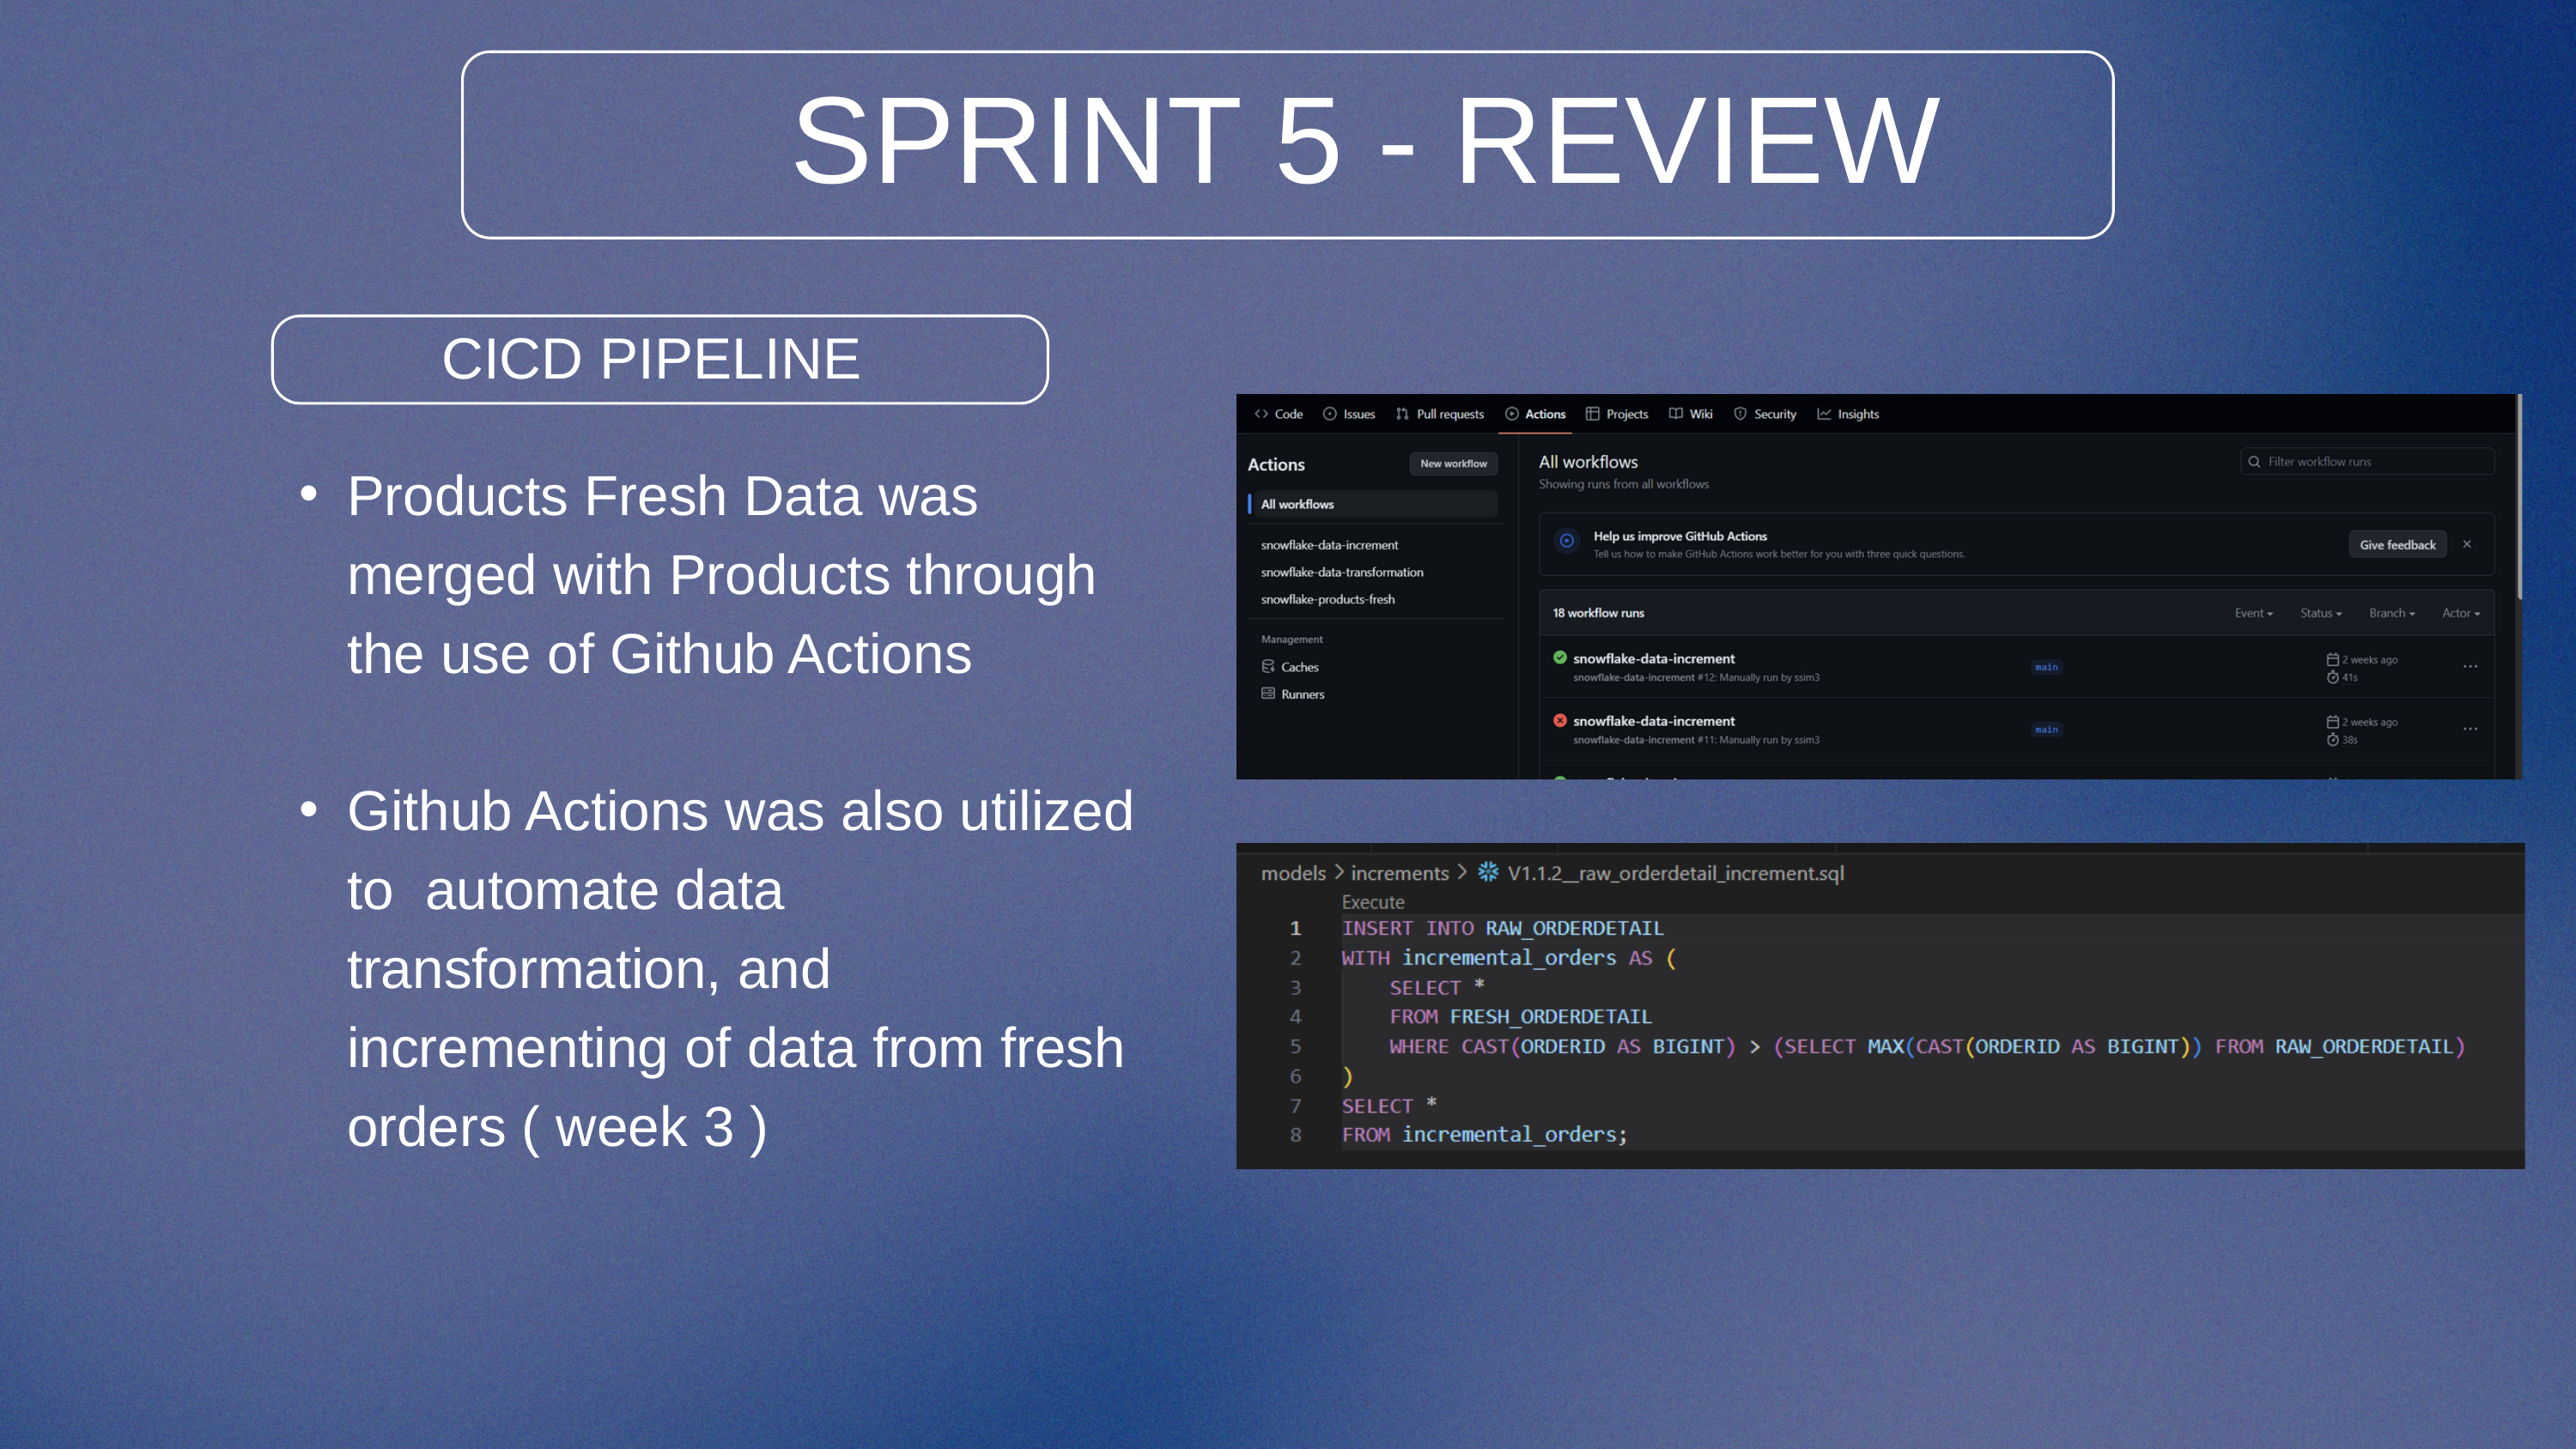

SPRINT 5 - REVIEW

CICD PIPELINE

Products Fresh Data was merged with Products through the use of Github Actions

Github Actions was also utilized to  automate data transformation, and incrementing of data from fresh orders ( week 3 )